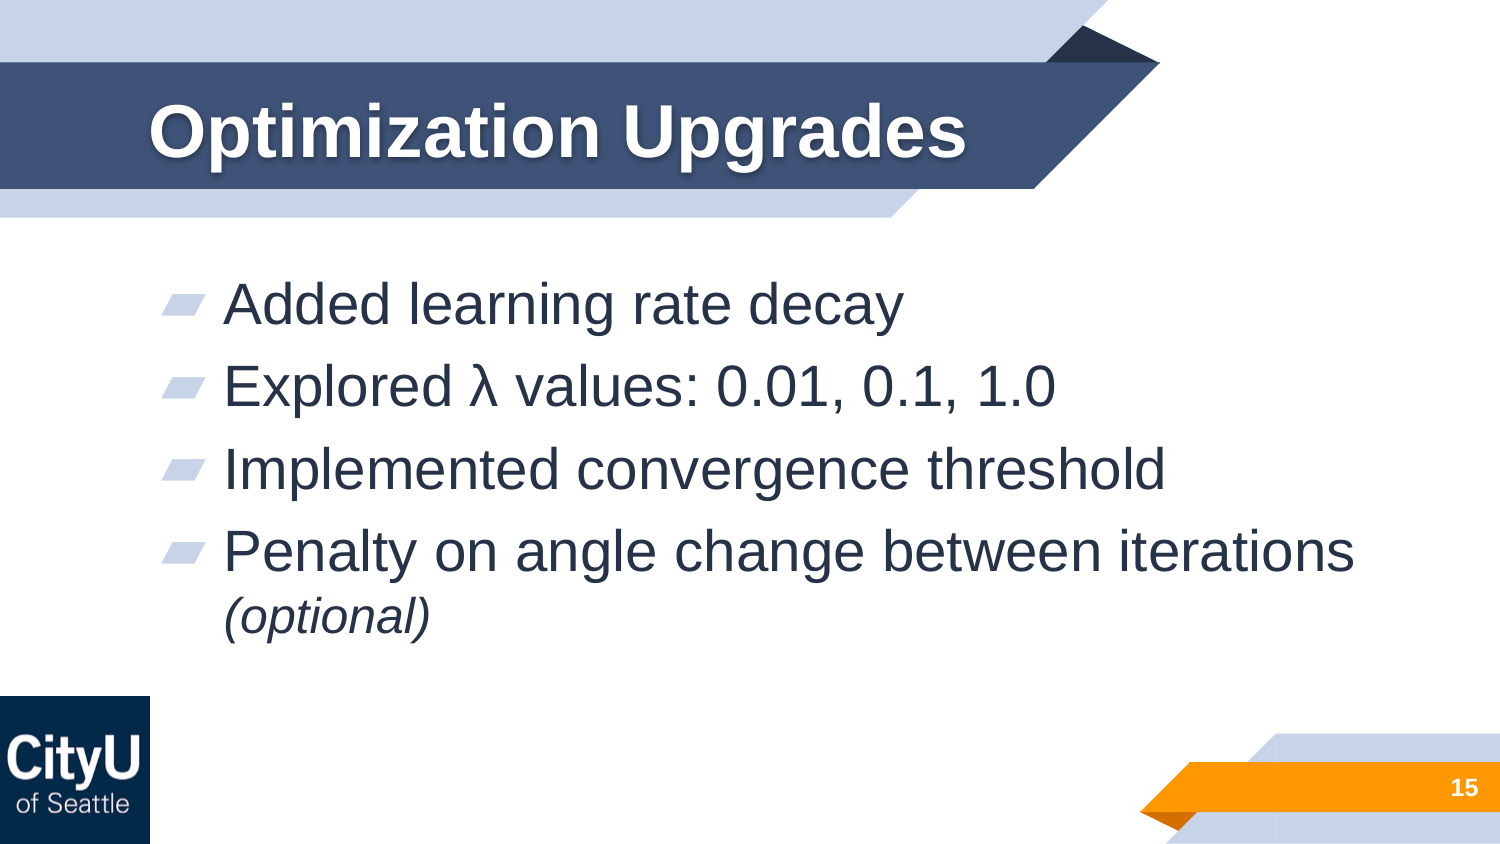

# Optimization Upgrades
Added learning rate decay
Explored λ values: 0.01, 0.1, 1.0
Implemented convergence threshold
Penalty on angle change between iterations
(optional)
15